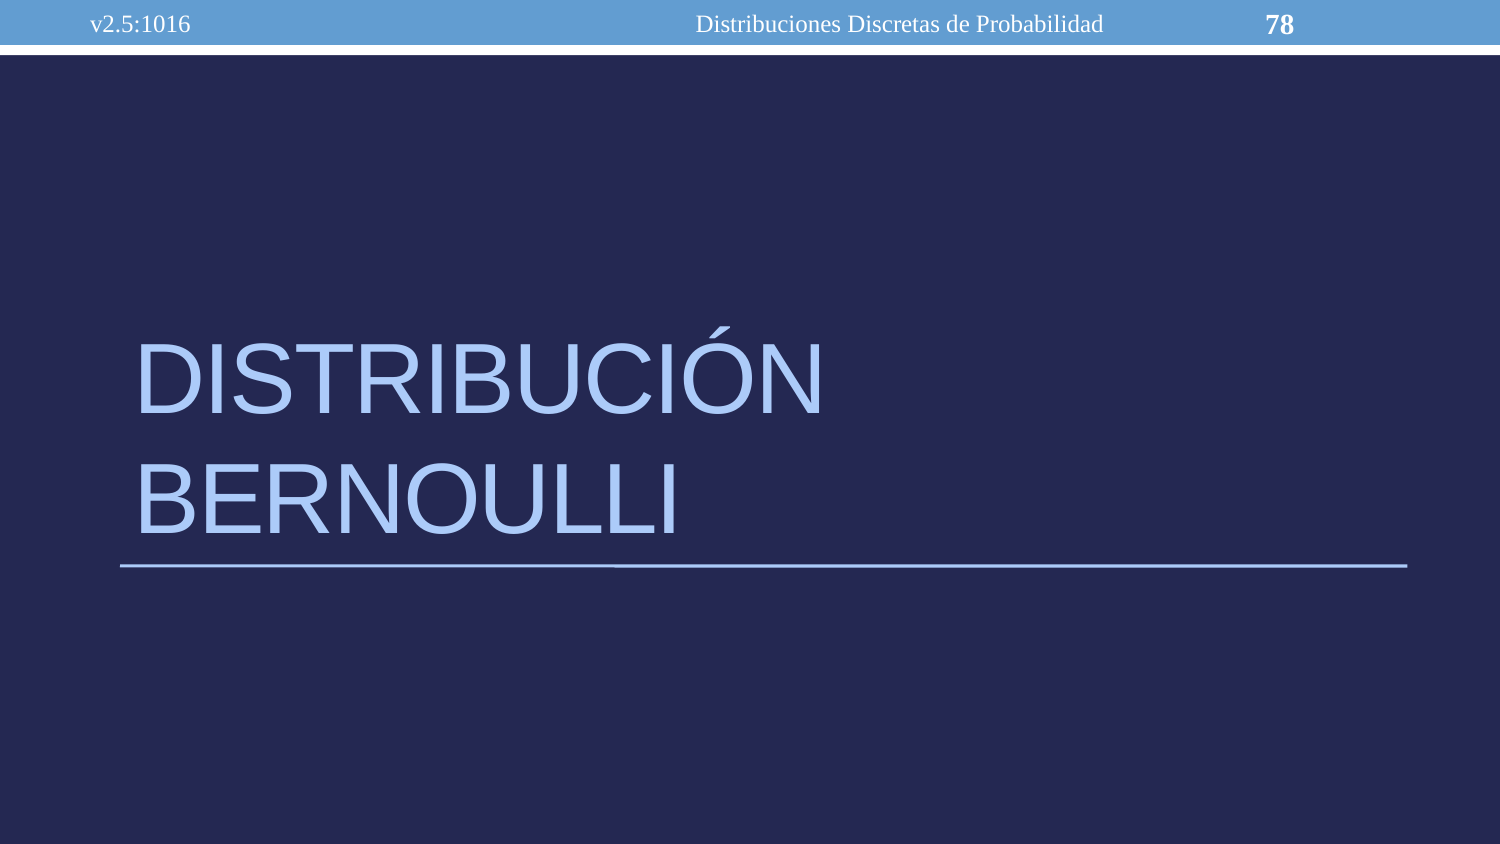

v2.5:1016
Distribuciones Discretas de Probabilidad
78
# Distribución bernoulli